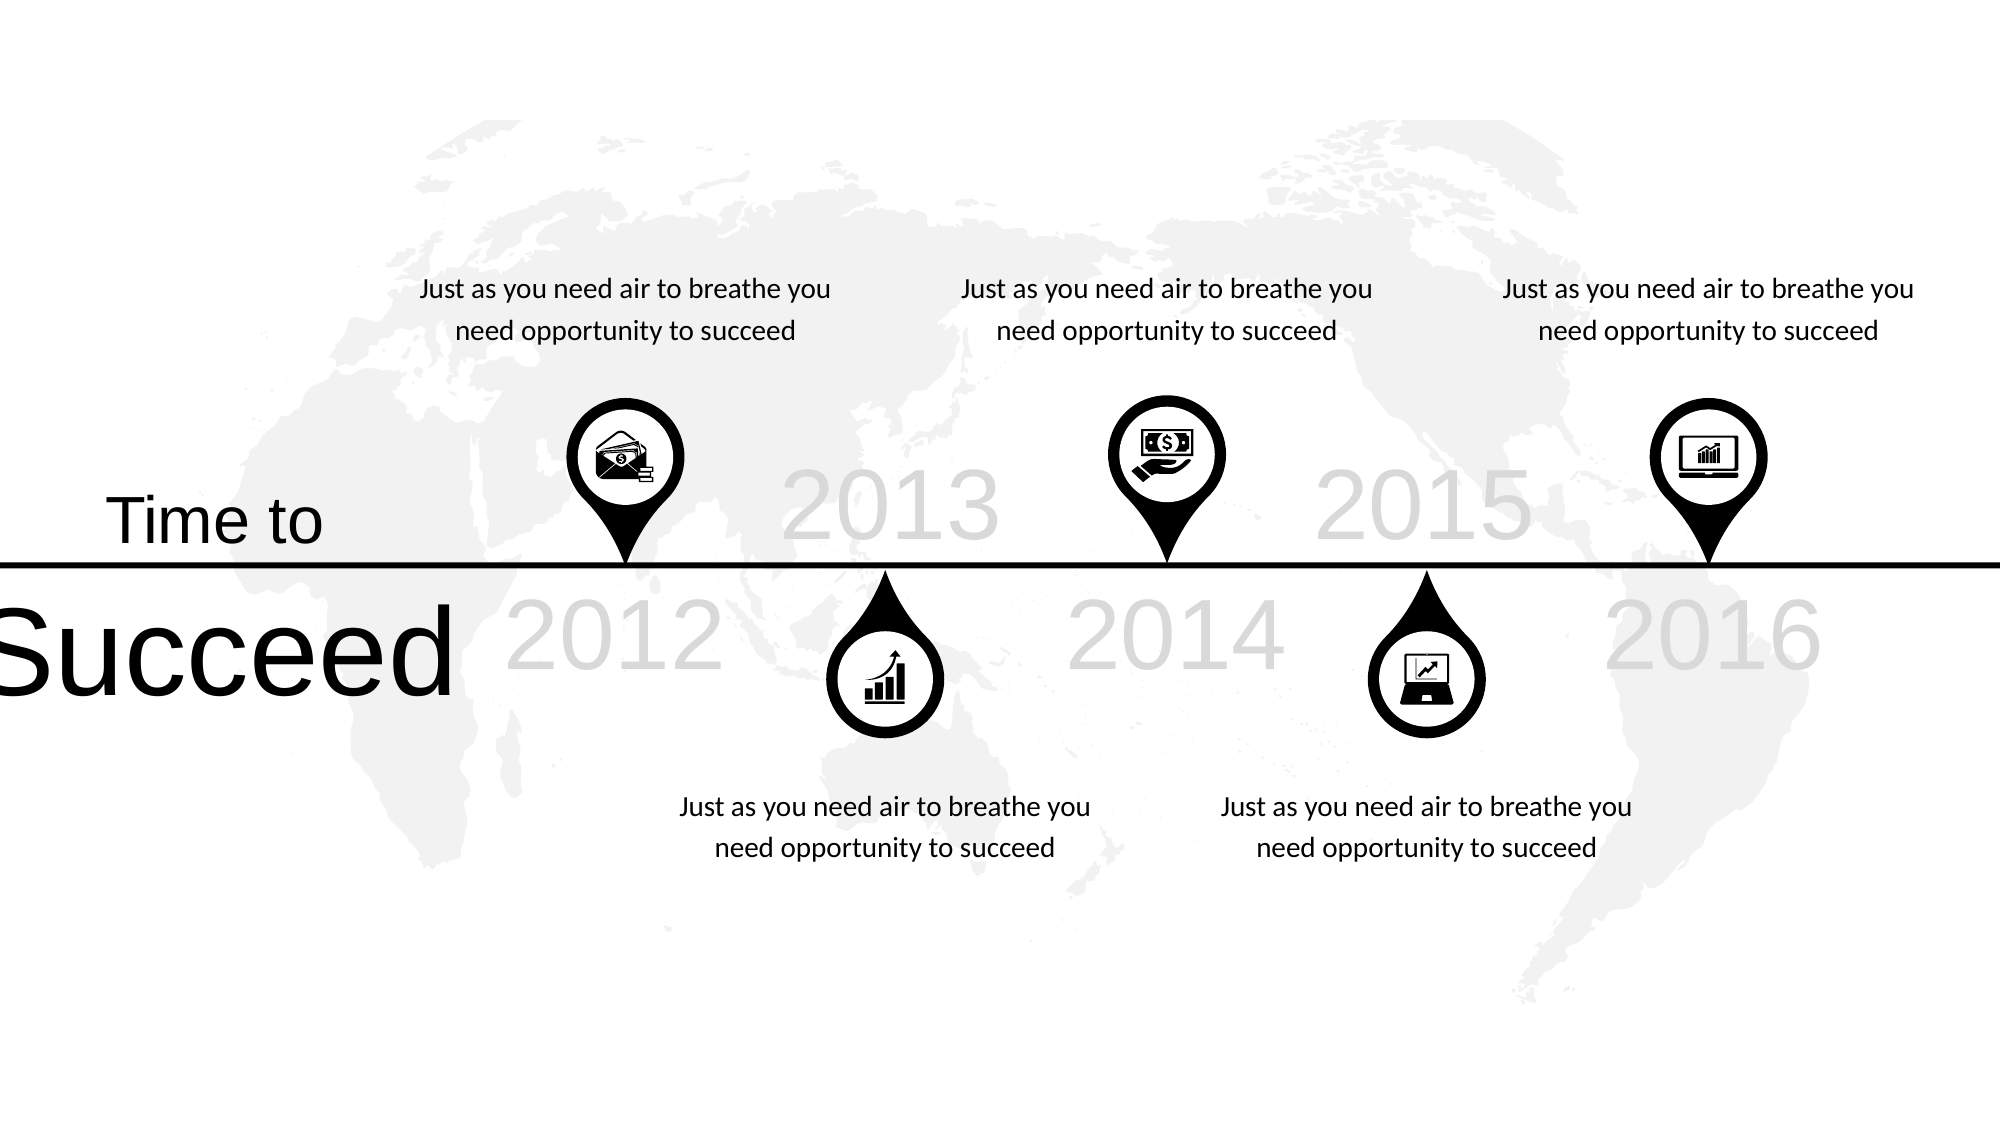

Just as you need air to breathe you need opportunity to succeed
Just as you need air to breathe you need opportunity to succeed
Just as you need air to breathe you need opportunity to succeed

2013
2015
2012
2014
2016

Just as you need air to breathe you need opportunity to succeed
Just as you need air to breathe you need opportunity to succeed

Time to
Succeed